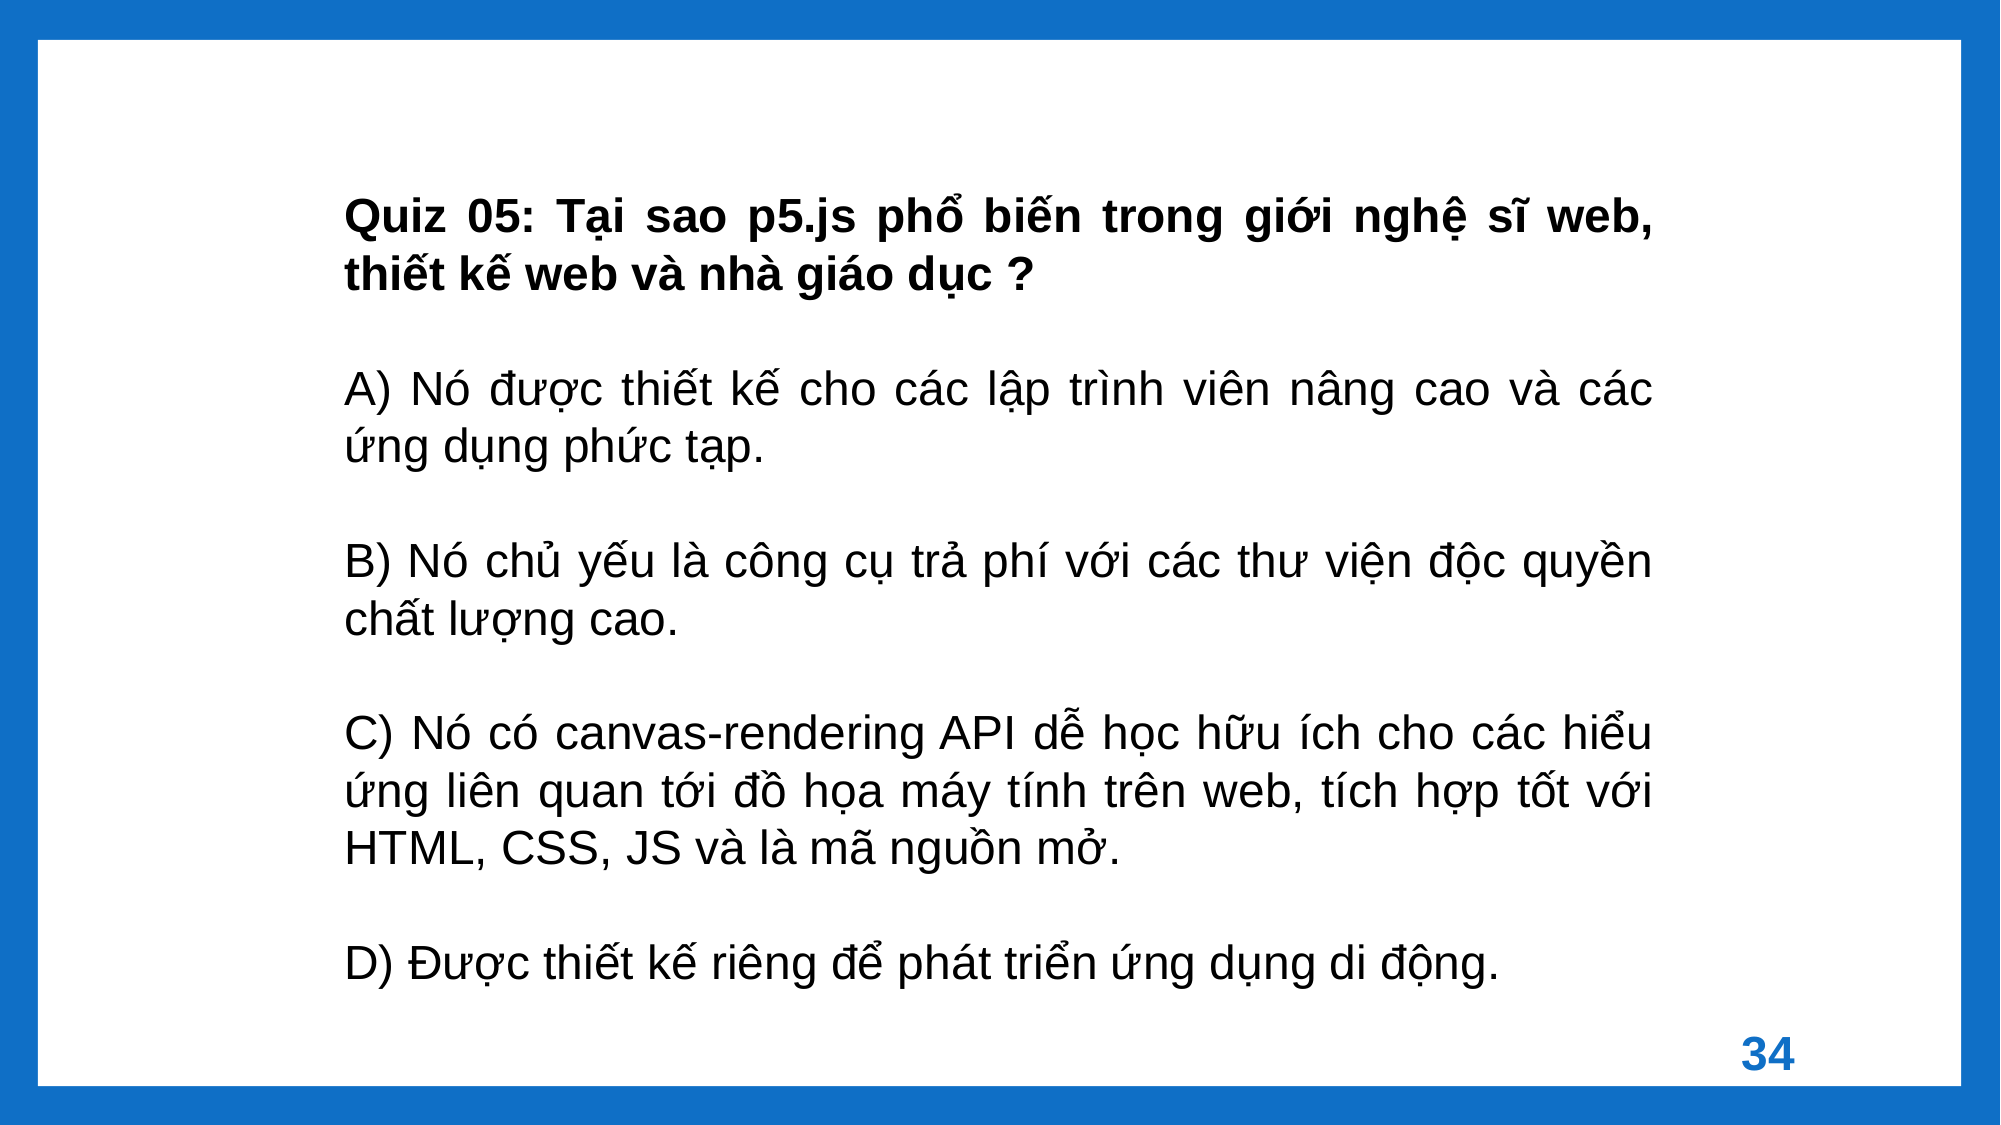

Quiz 05: Tại sao p5.js phổ biến trong giới nghệ sĩ web, thiết kế web và nhà giáo dục ?

A) Nó được thiết kế cho các lập trình viên nâng cao và các ứng dụng phức tạp.

B) Nó chủ yếu là công cụ trả phí với các thư viện độc quyền chất lượng cao.

C) Nó có canvas-rendering API dễ học hữu ích cho các hiểu ứng liên quan tới đồ họa máy tính trên web, tích hợp tốt với HTML, CSS, JS và là mã nguồn mở.

D) Được thiết kế riêng để phát triển ứng dụng di động.
34